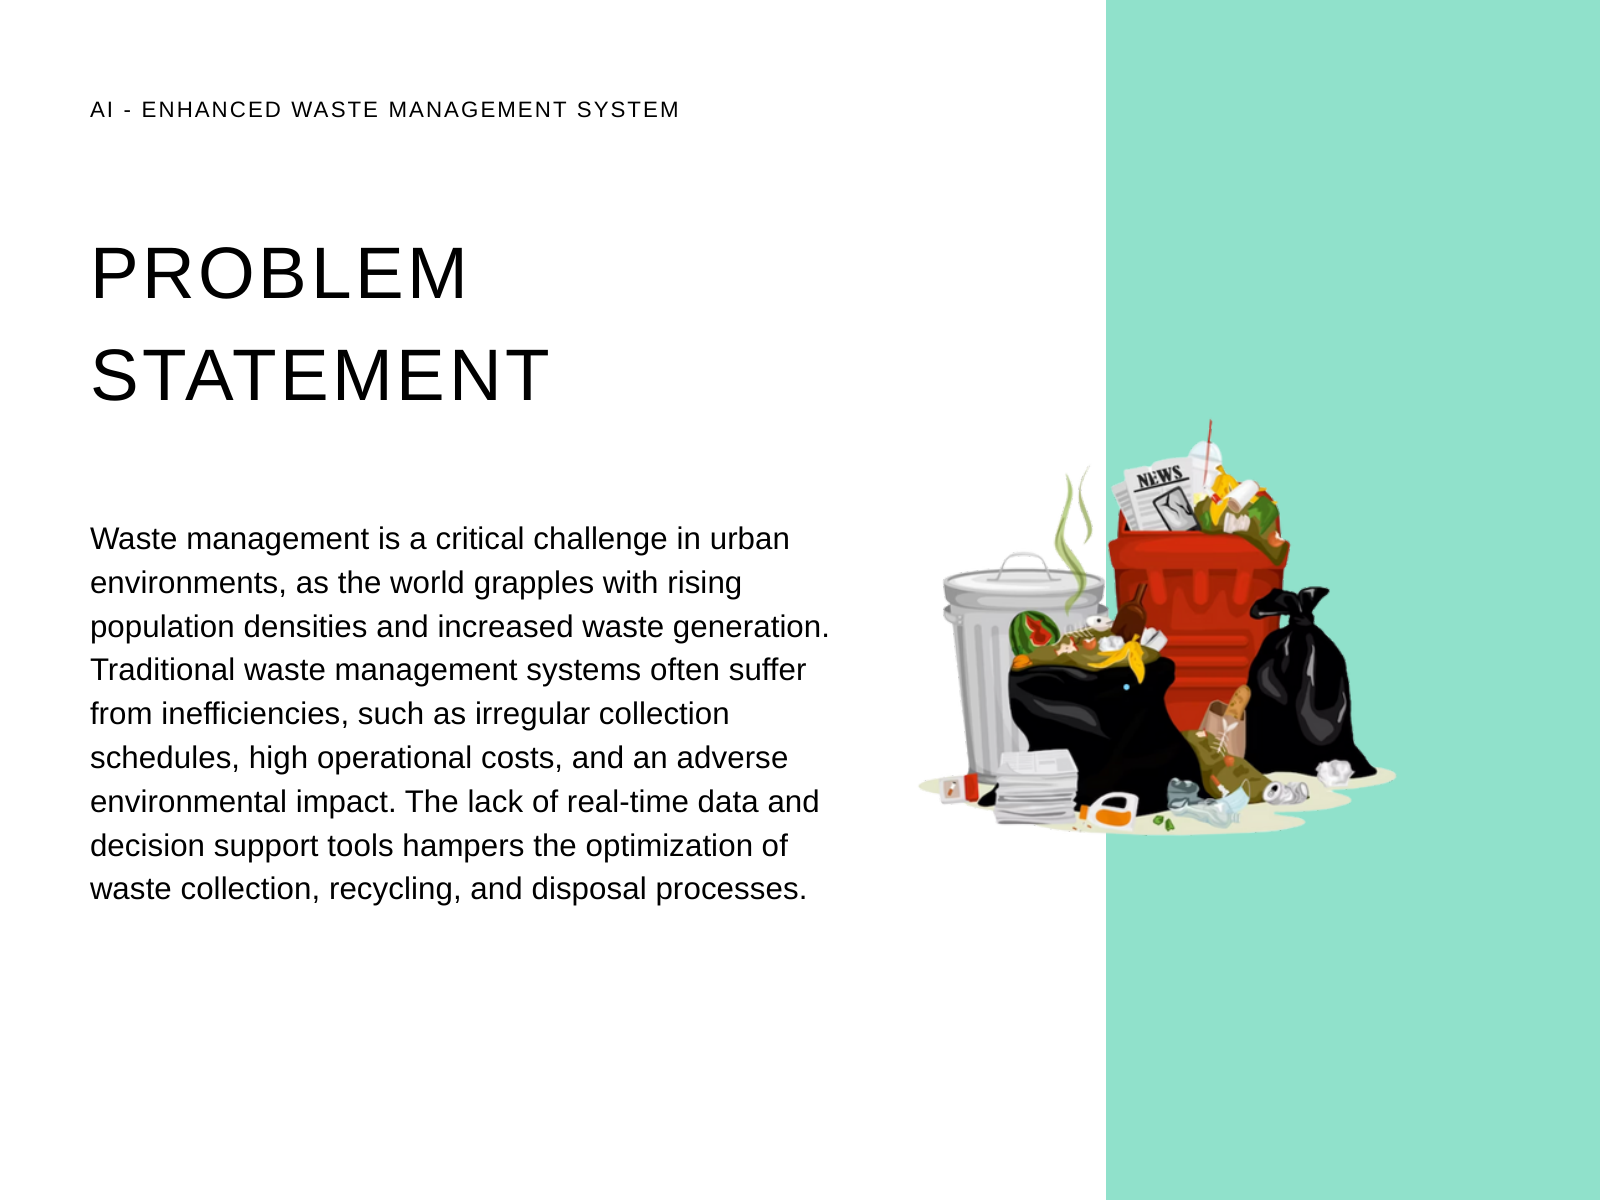

AI - ENHANCED WASTE MANAGEMENT SYSTEM
PROBLEM STATEMENT

Waste management is a critical challenge in urban environments, as the world grapples with rising population densities and increased waste generation. Traditional waste management systems often suffer from inefficiencies, such as irregular collection schedules, high operational costs, and an adverse environmental impact. The lack of real-time data and decision support tools hampers the optimization of waste collection, recycling, and disposal processes.